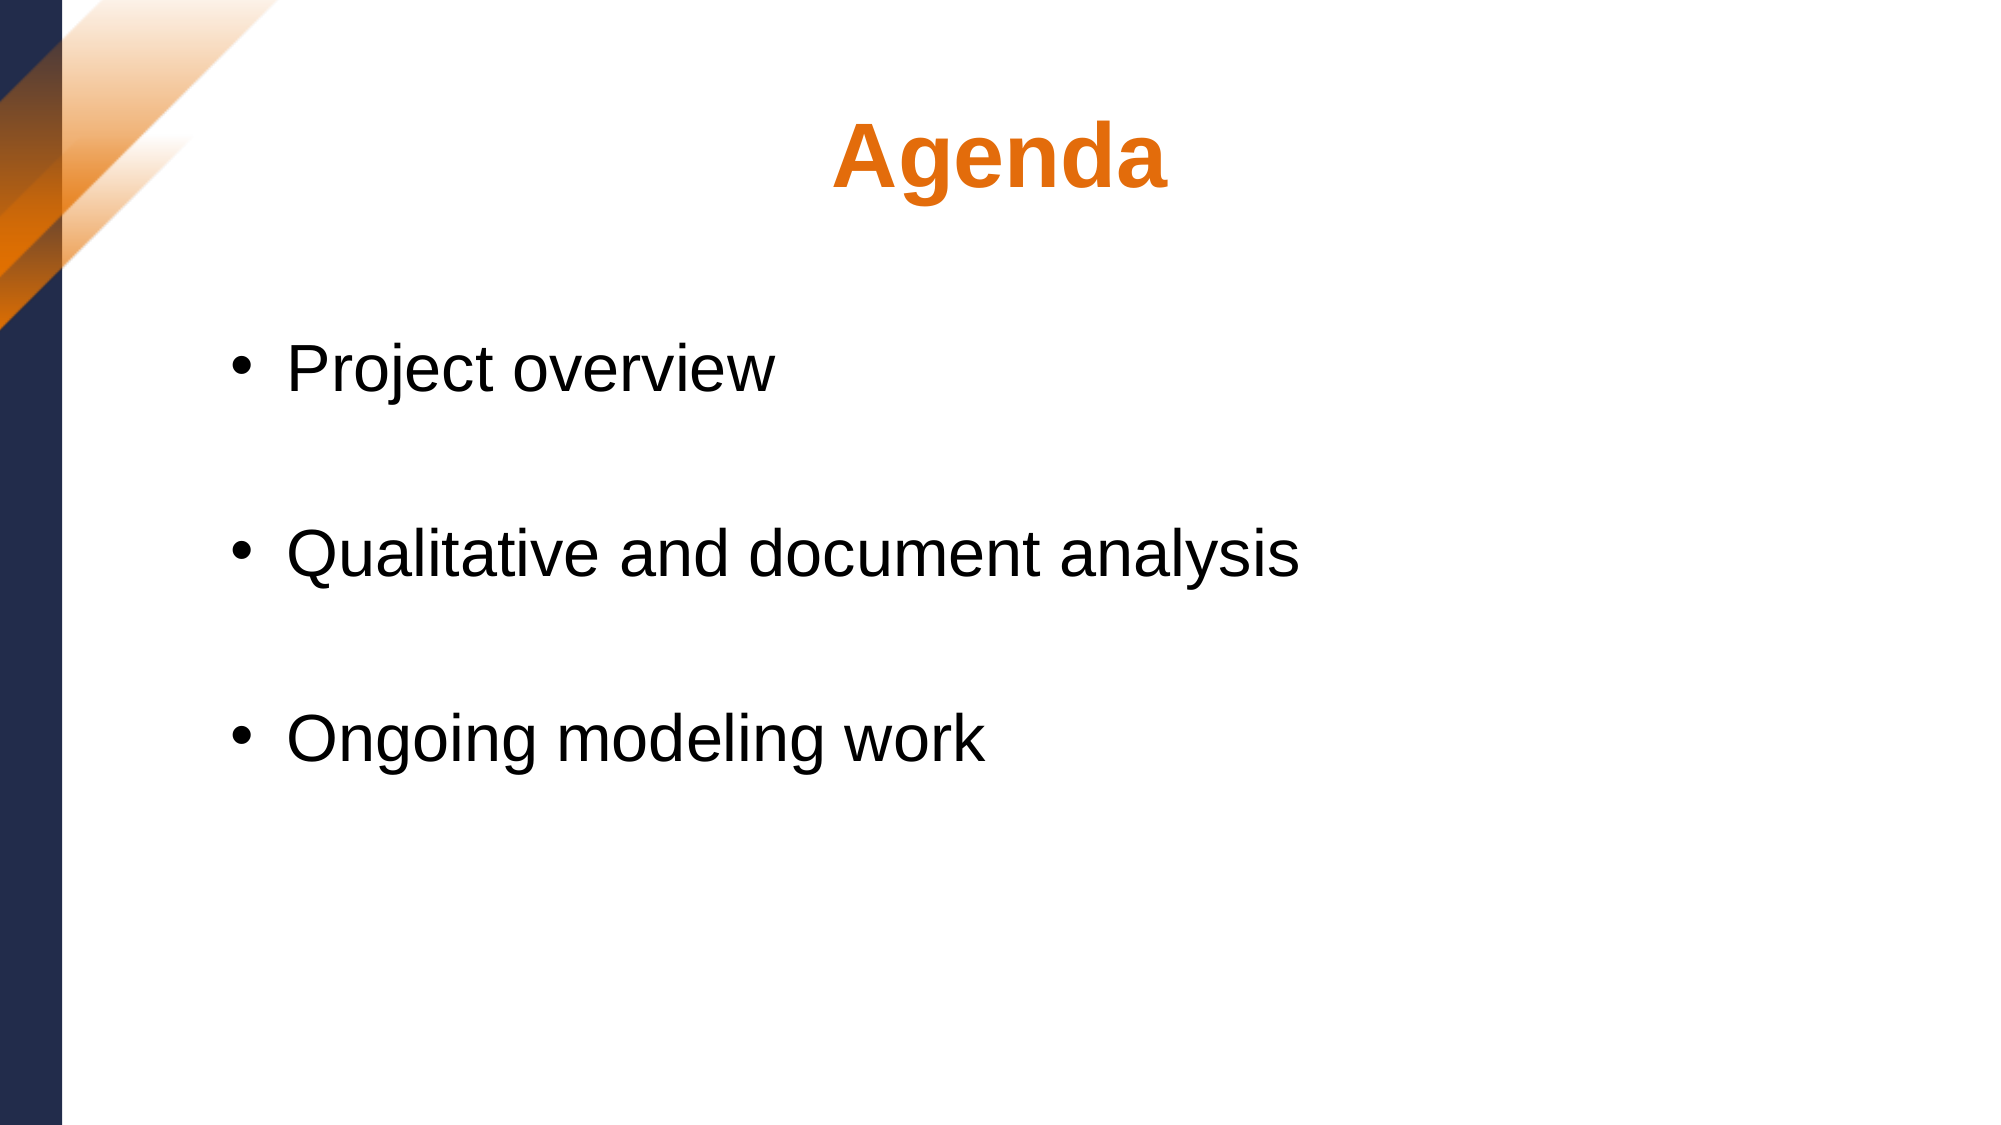

Agenda
Project overview

Qualitative and document analysis

Ongoing modeling work
2